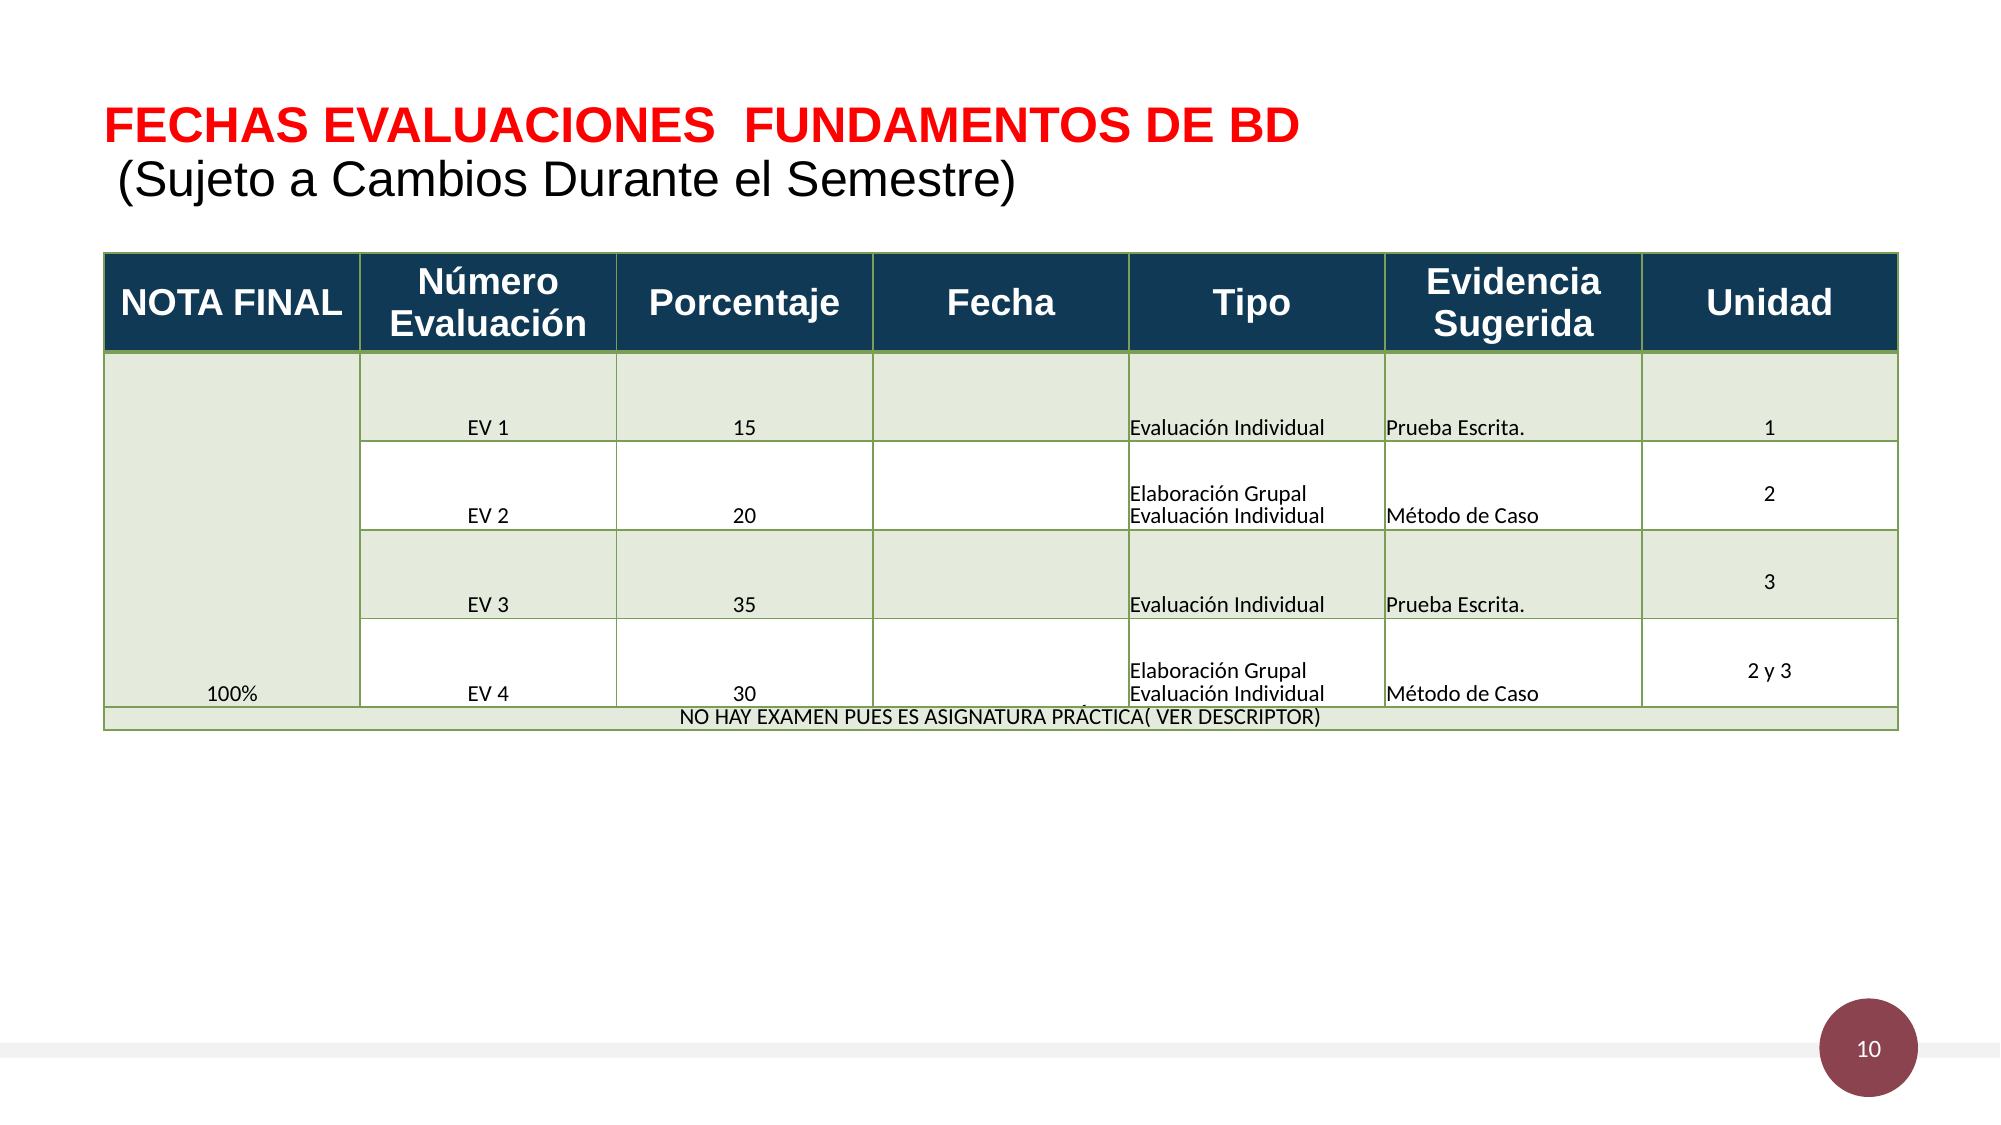

# FECHAS EVALUACIONES  FUNDAMENTOS DE BD (Sujeto a Cambios Durante el Semestre)
| NOTA FINAL | Número Evaluación | Porcentaje | Fecha | Tipo | Evidencia Sugerida | Unidad |
| --- | --- | --- | --- | --- | --- | --- |
| 100% | EV 1 | 15 |  | Evaluación Individual | Prueba Escrita. | 1 |
|  | EV 2 | 20 |  | Elaboración Grupal Evaluación Individual | Método de Caso | 2 |
|  | EV 3 | 35 |  | Evaluación Individual | Prueba Escrita. | 3 |
|  | EV 4 | 30 |  | Elaboración Grupal Evaluación Individual | Método de Caso | 2 y 3 |
| NO HAY EXAMEN PUES ES ASIGNATURA PRÁCTICA( VER DESCRIPTOR) |  |  |  |  |  |  |